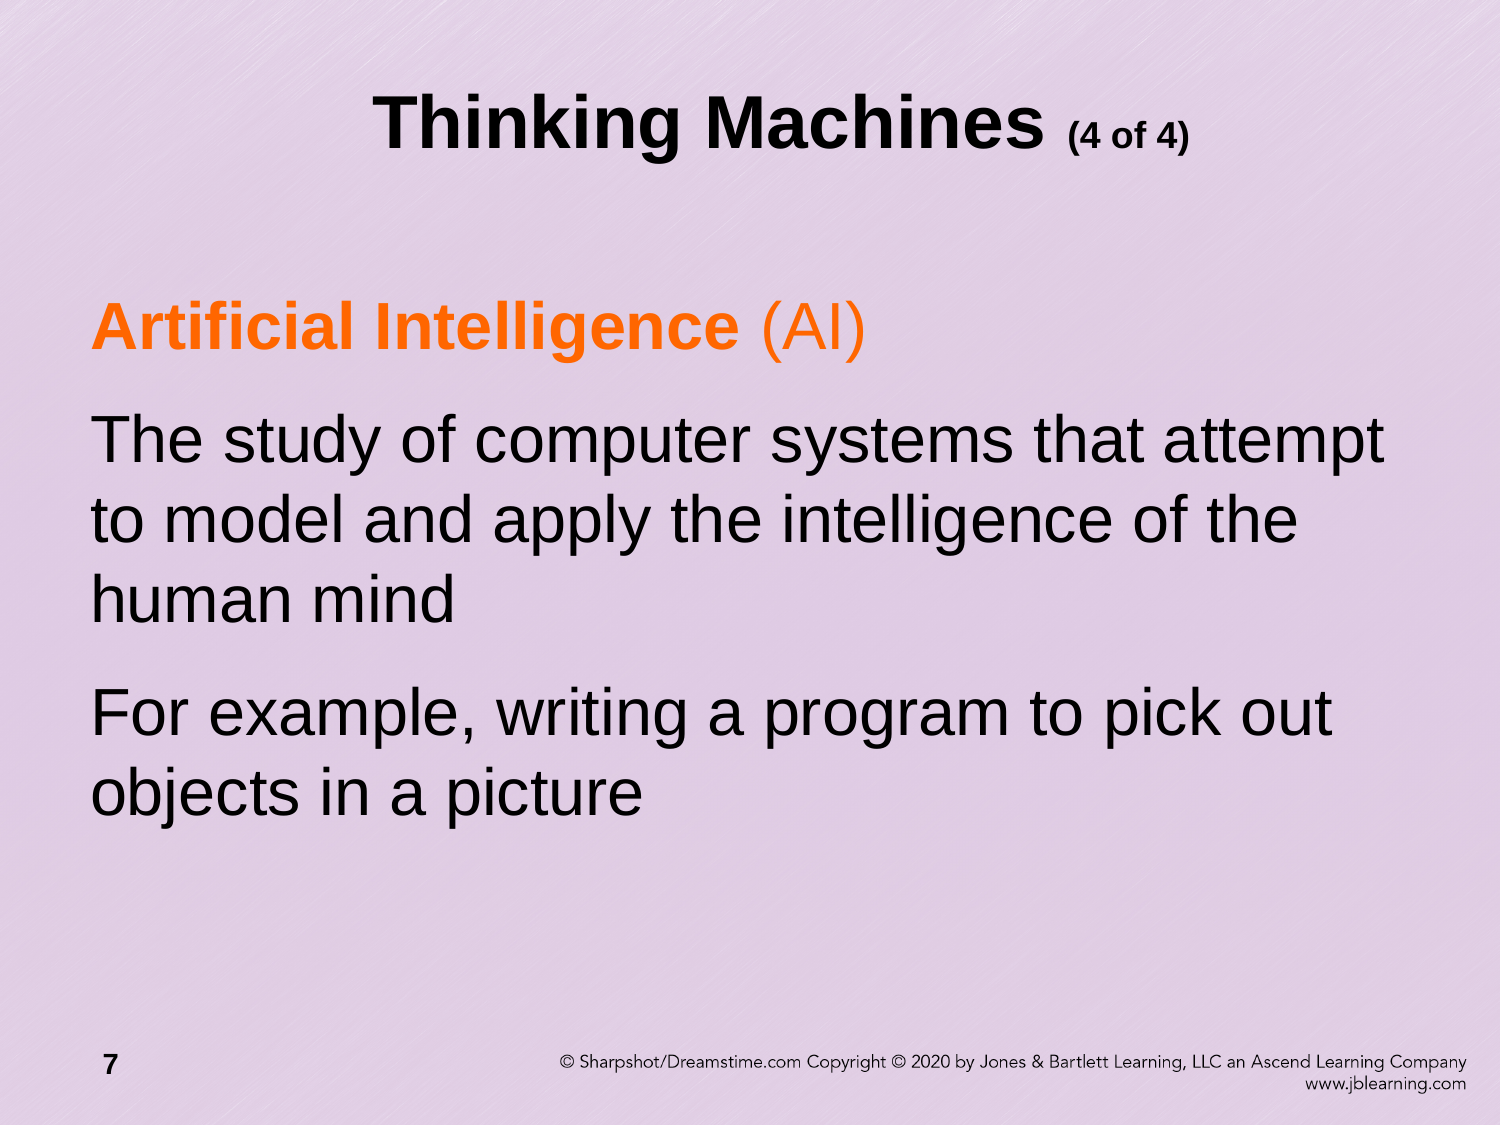

# Thinking Machines (4 of 4)
Artificial Intelligence (AI)
The study of computer systems that attempt to model and apply the intelligence of the human mind
For example, writing a program to pick out objects in a picture
7